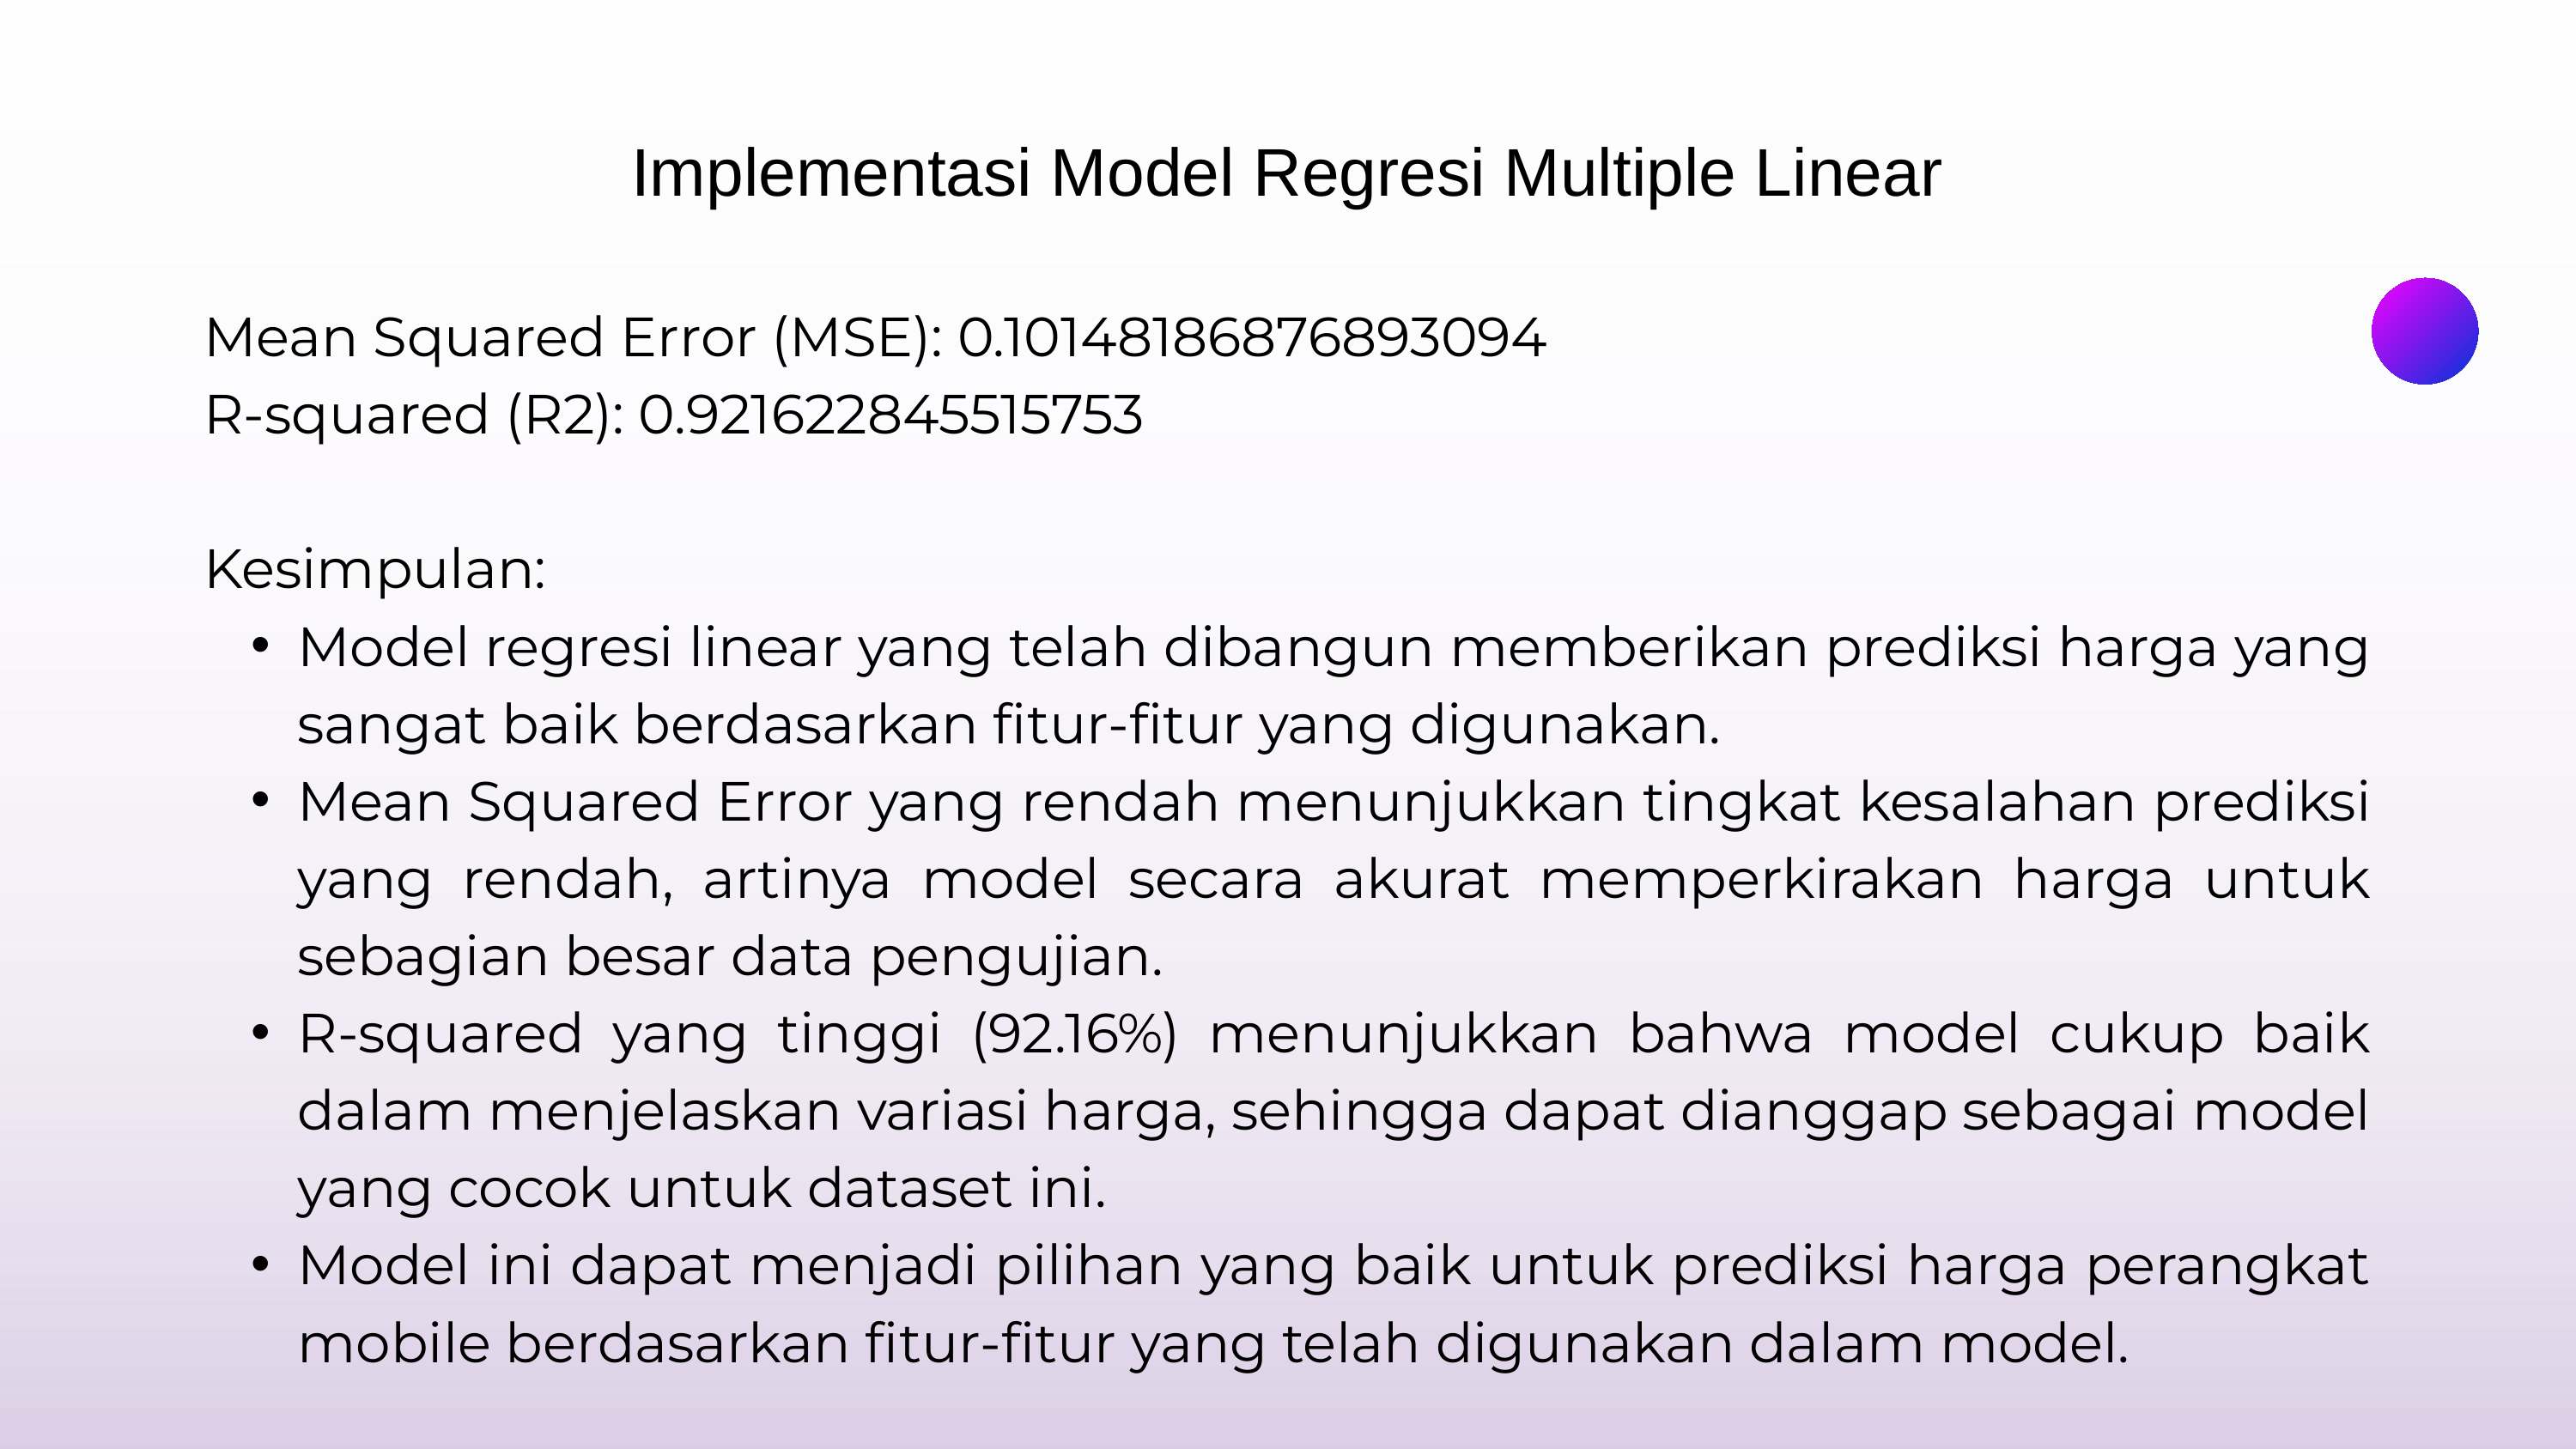

Implementasi Model Regresi Multiple Linear

﻿Mean Squared Error (MSE): 0.10148186876893094
R-squared (R2): 0.921622845515753

Kesimpulan:
Model regresi linear yang telah dibangun memberikan prediksi harga yang sangat baik berdasarkan fitur-fitur yang digunakan.
Mean Squared Error yang rendah menunjukkan tingkat kesalahan prediksi yang rendah, artinya model secara akurat memperkirakan harga untuk sebagian besar data pengujian.
R-squared yang tinggi (92.16%) menunjukkan bahwa model cukup baik dalam menjelaskan variasi harga, sehingga dapat dianggap sebagai model yang cocok untuk dataset ini.
Model ini dapat menjadi pilihan yang baik untuk prediksi harga perangkat mobile berdasarkan fitur-fitur yang telah digunakan dalam model.